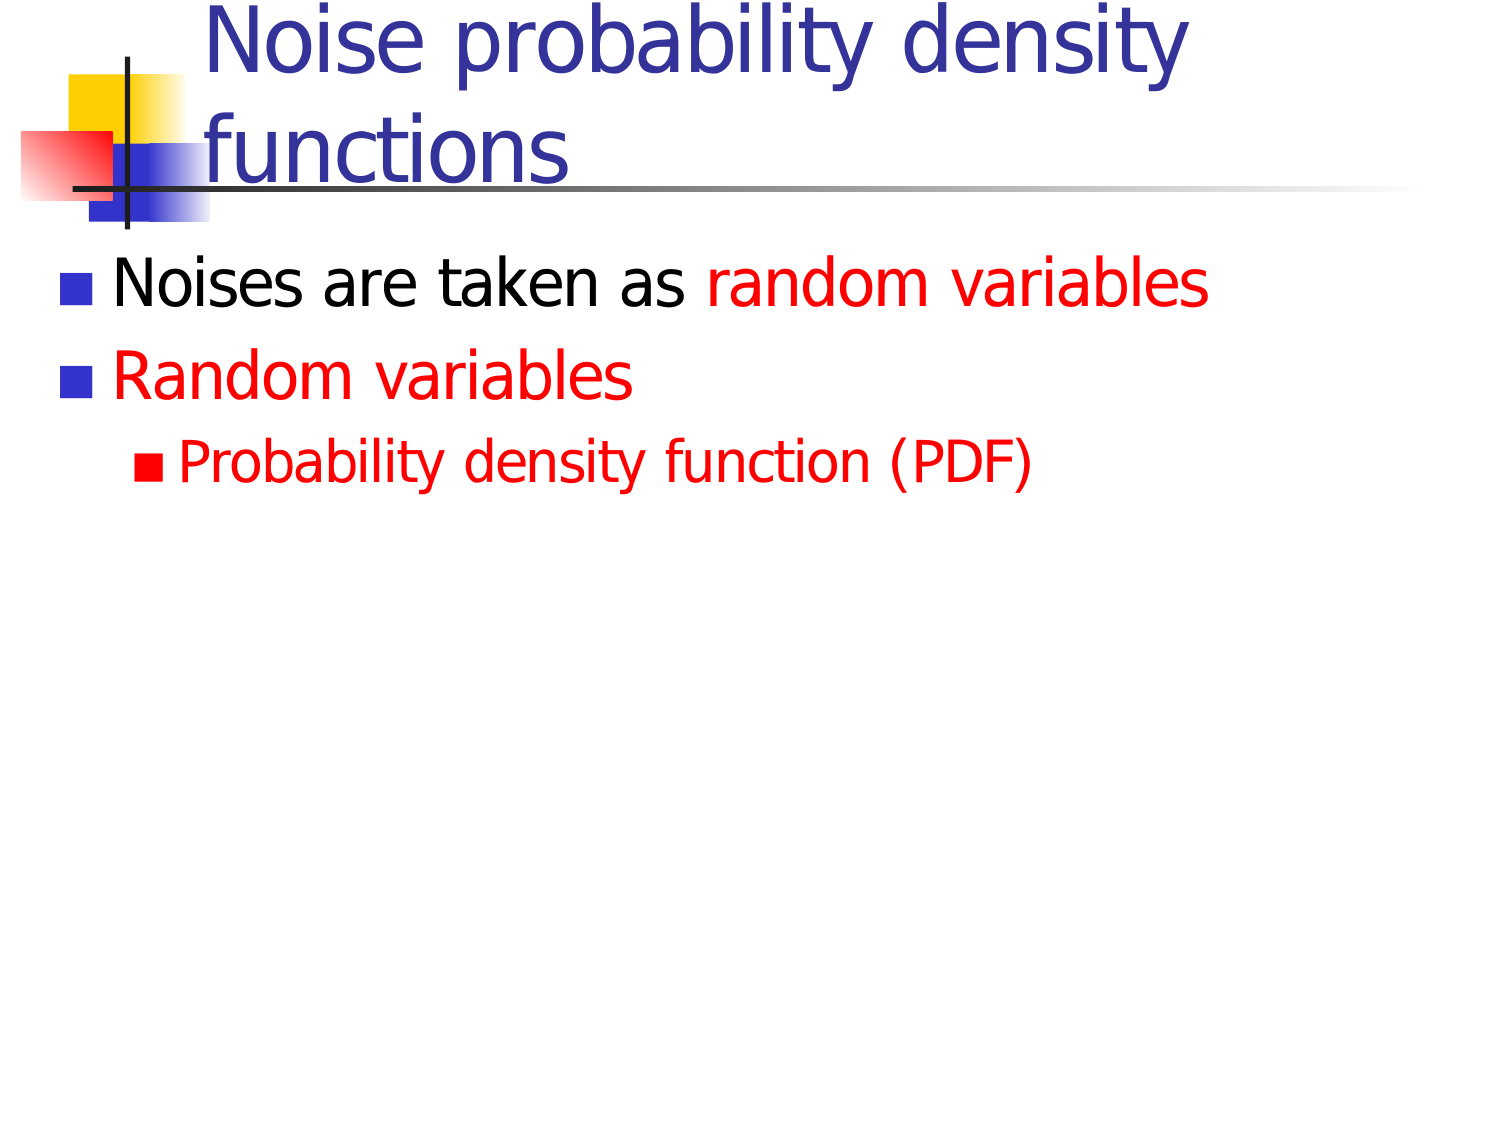

# Noise probability density functions
Noises are taken as random variables
Random variables
Probability density function (PDF)